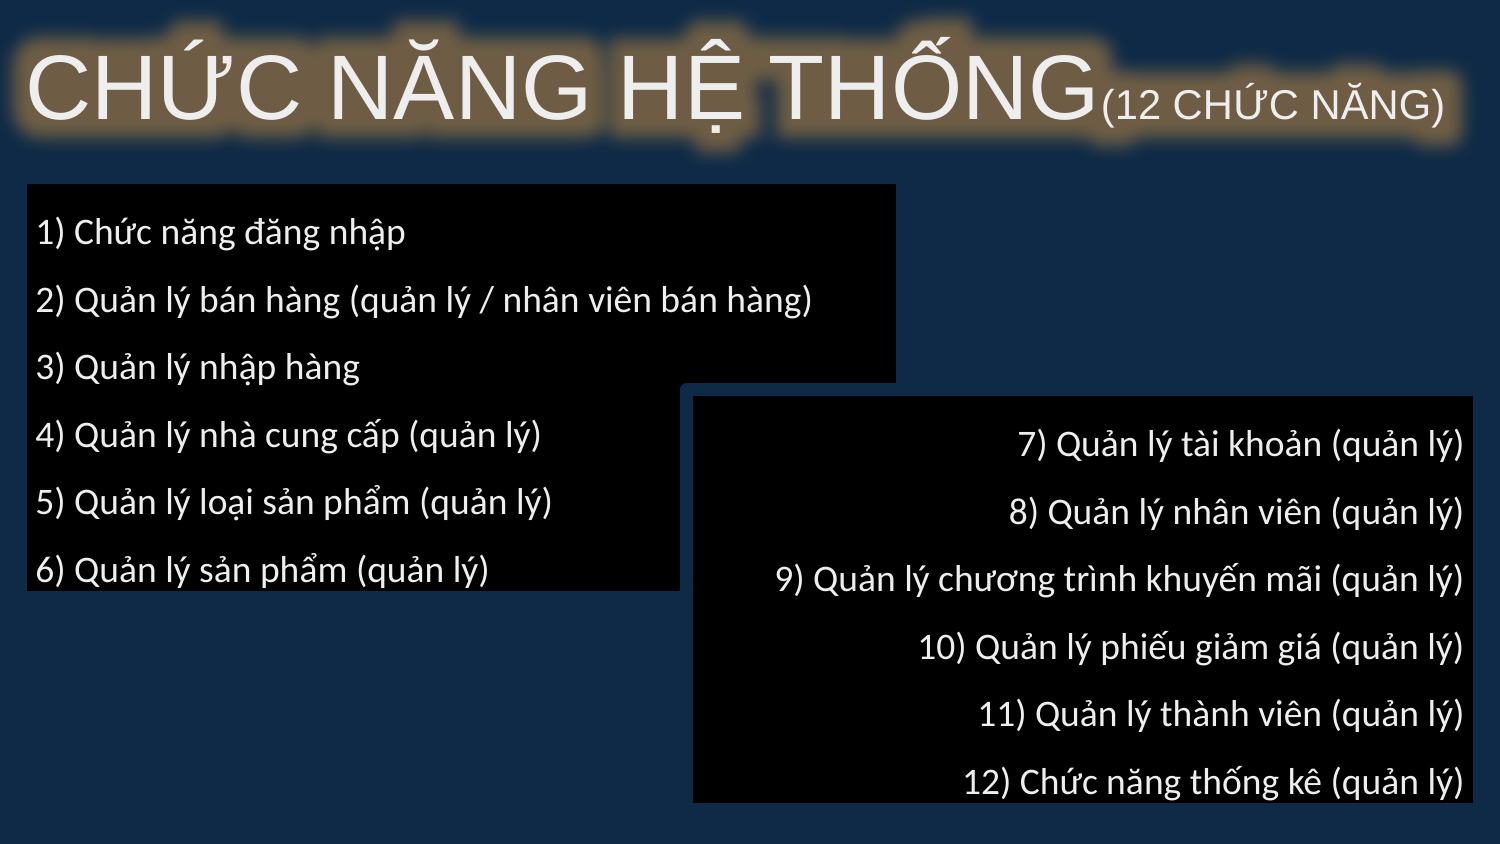

CHỨC NĂNG HỆ THỐNG(12 CHỨC NĂNG)
1) Chức năng đăng nhập
2) Quản lý bán hàng (quản lý / nhân viên bán hàng)
3) Quản lý nhập hàng
4) Quản lý nhà cung cấp (quản lý)
5) Quản lý loại sản phẩm (quản lý)
6) Quản lý sản phẩm (quản lý)
7) Quản lý tài khoản (quản lý)
8) Quản lý nhân viên (quản lý)
9) Quản lý chương trình khuyến mãi (quản lý)
10) Quản lý phiếu giảm giá (quản lý)
11) Quản lý thành viên (quản lý)
12) Chức năng thống kê (quản lý)